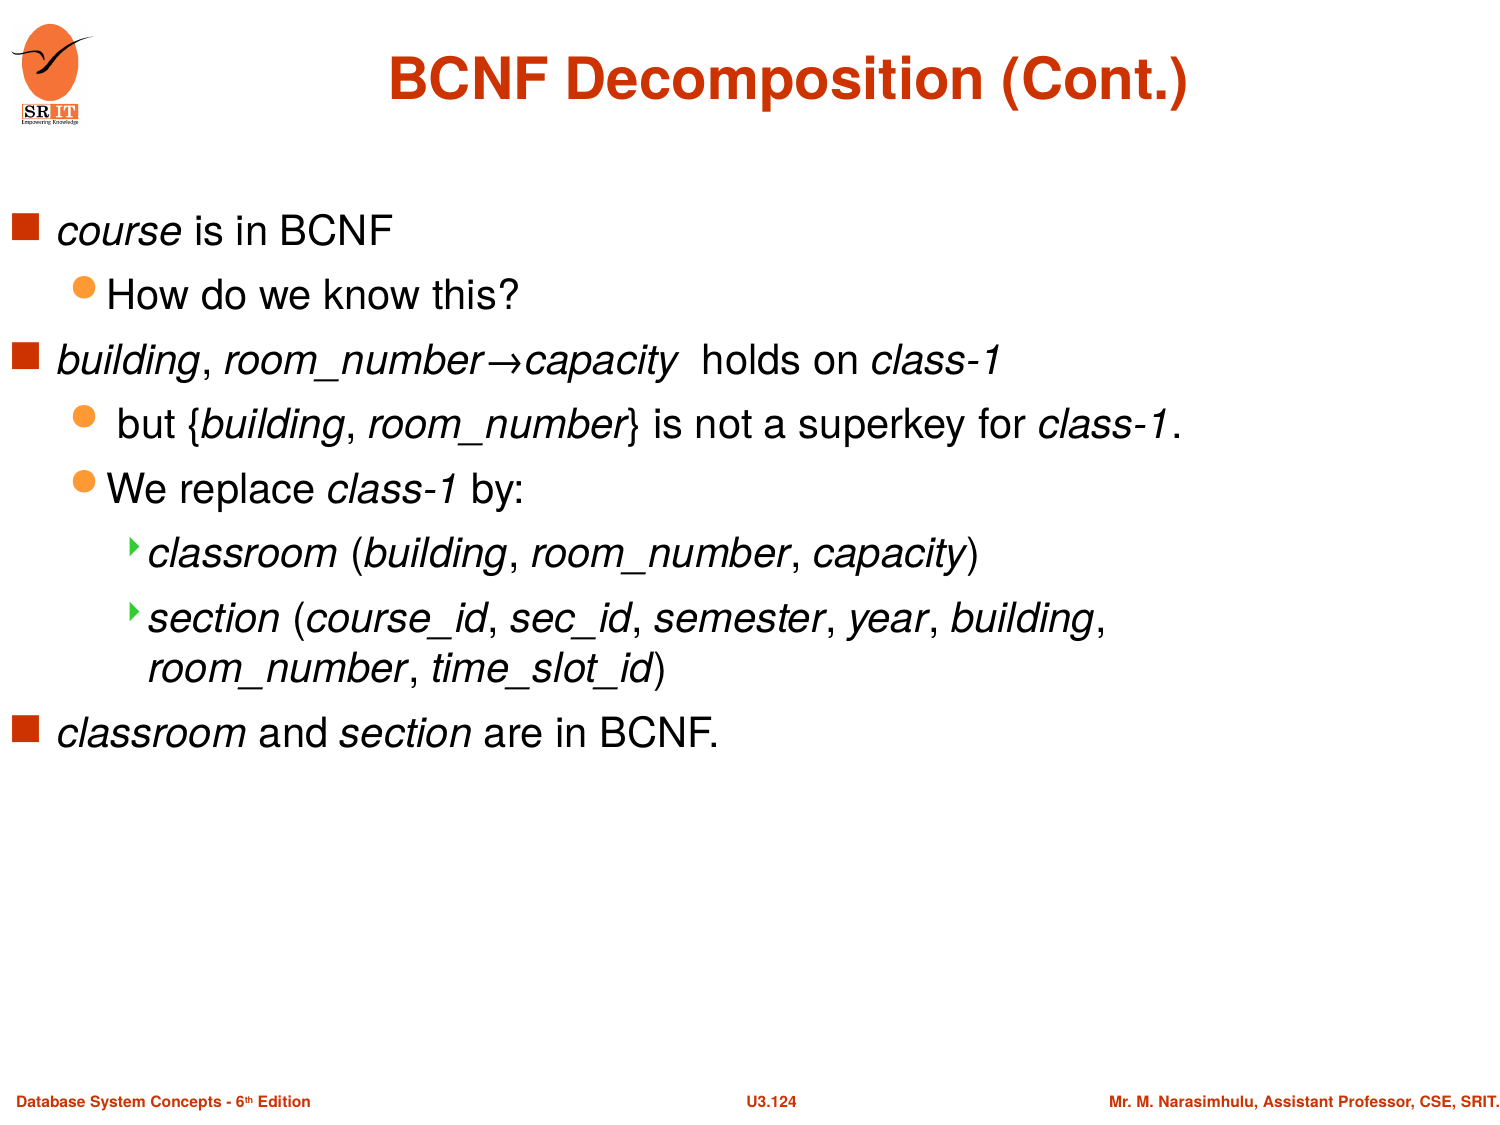

# BCNF Decomposition (Cont.)
course is in BCNF
How do we know this?
building, room_number→capacity  holds on class-1
 but {building, room_number} is not a superkey for class-1.
We replace class-1 by:
classroom (building, room_number, capacity)
section (course_id, sec_id, semester, year, building, room_number, time_slot_id)
classroom and section are in BCNF.